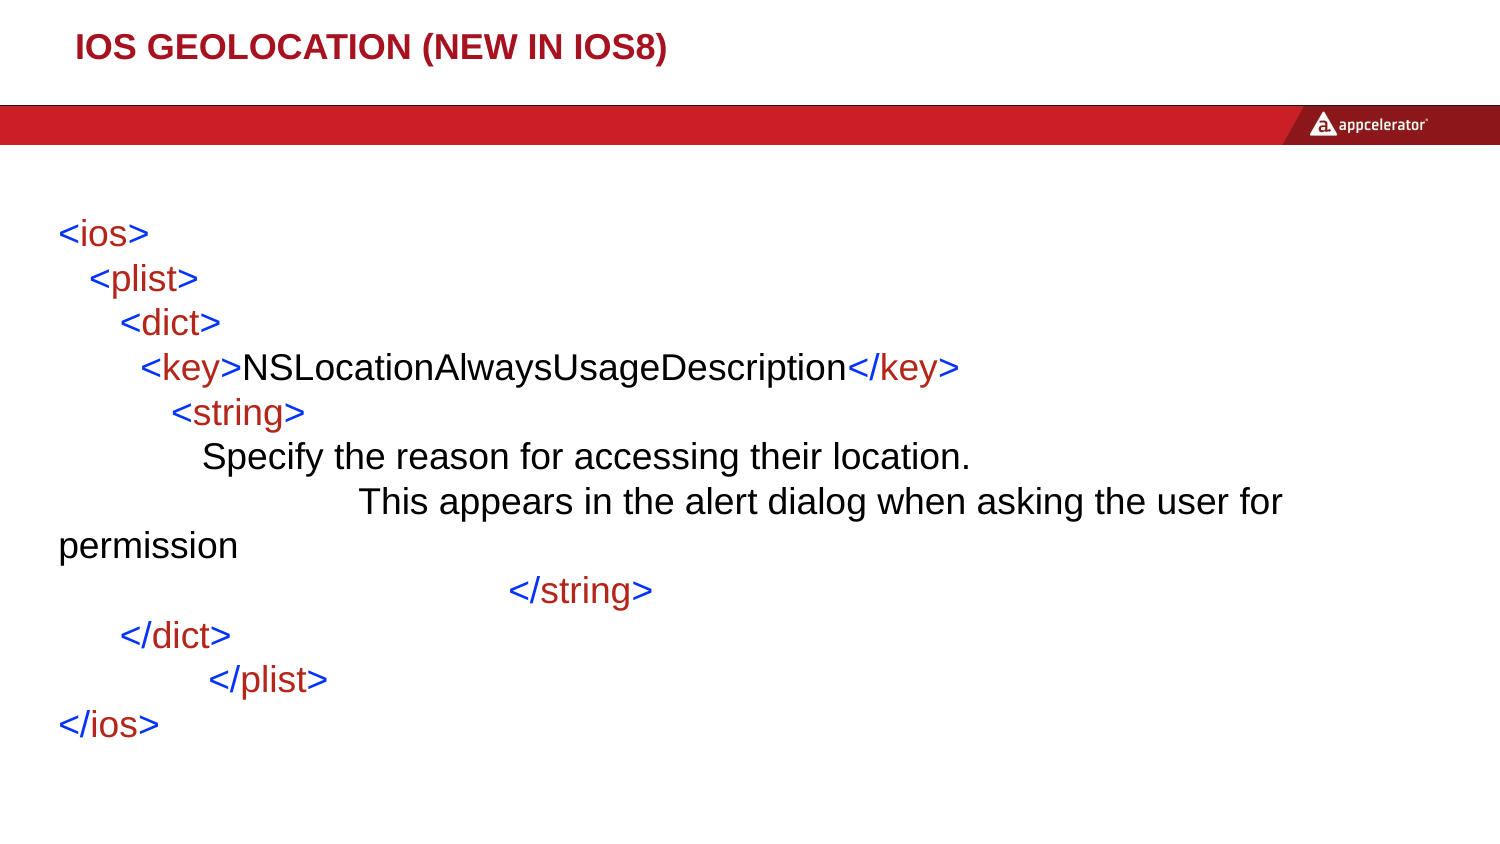

# iOS Geolocation (NEW IN IOS8)
<ios>
   <plist>
      <dict>
        <key>NSLocationAlwaysUsageDescription</key>
           <string>
              Specify the reason for accessing their location.                    				This appears in the alert dialog when asking the user for permission
			</string>
      </dict>
	</plist>
</ios>